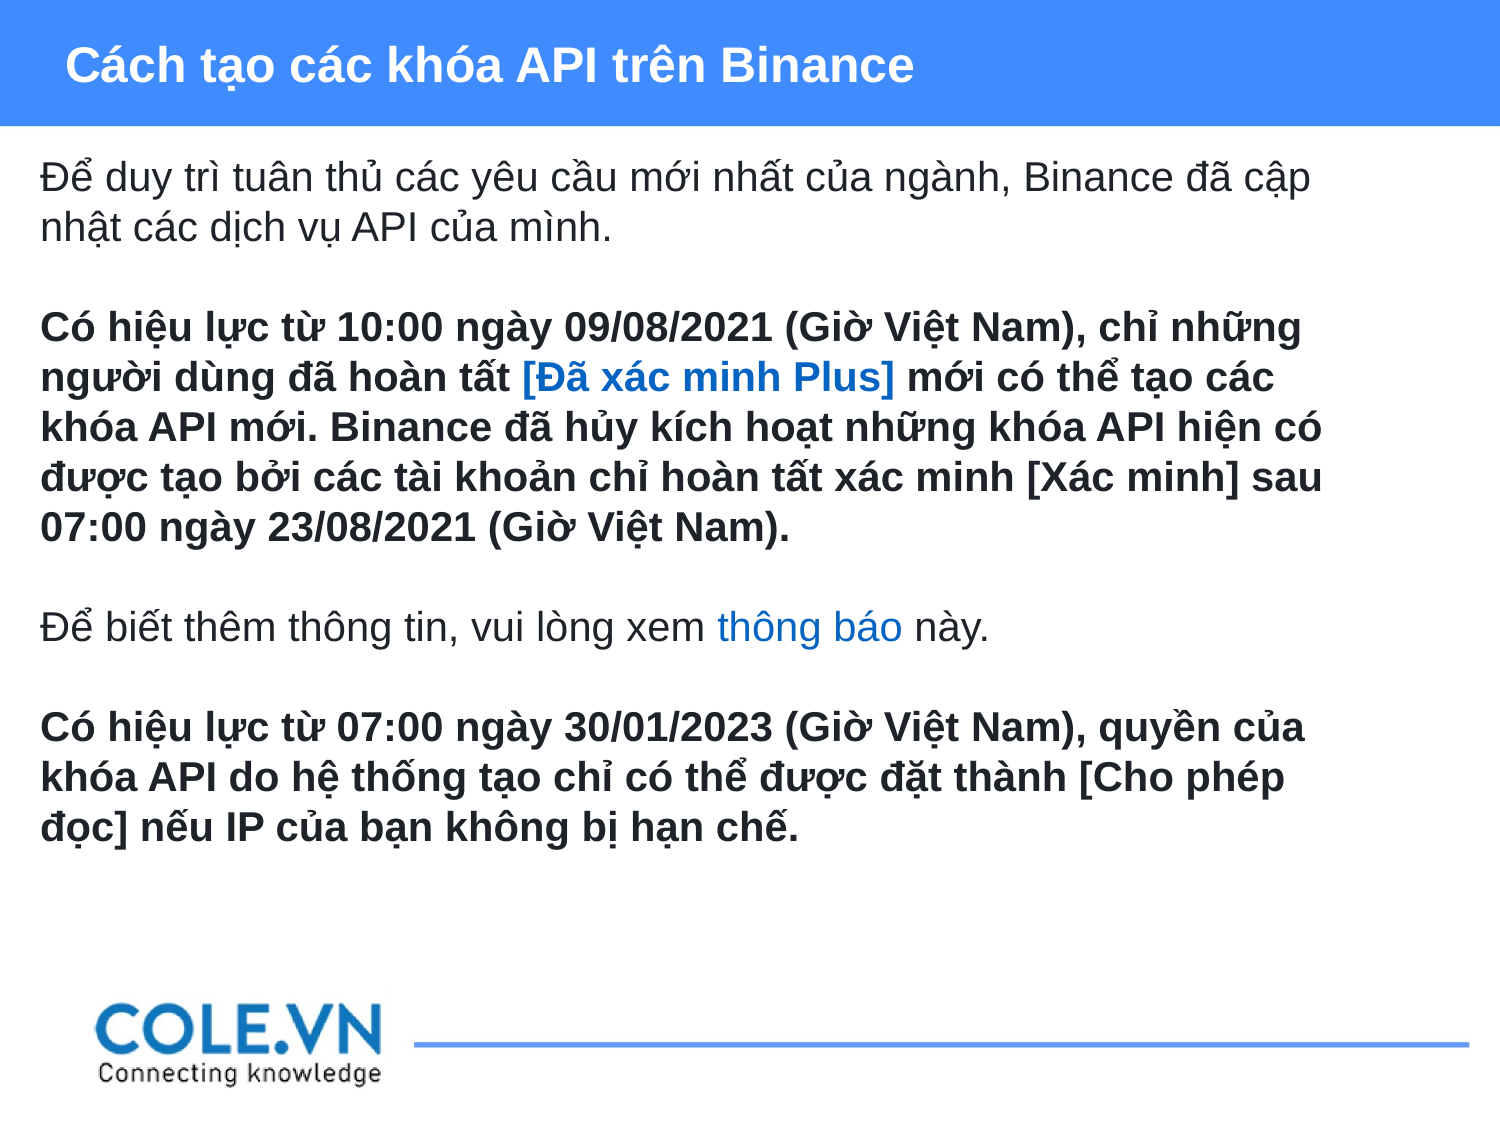

Cách tạo các khóa API trên Binance
Để duy trì tuân thủ các yêu cầu mới nhất của ngành, Binance đã cập nhật các dịch vụ API của mình.

Có hiệu lực từ 10:00 ngày 09/08/2021 (Giờ Việt Nam), chỉ những người dùng đã hoàn tất [Đã xác minh Plus] mới có thể tạo các khóa API mới. Binance đã hủy kích hoạt những khóa API hiện có được tạo bởi các tài khoản chỉ hoàn tất xác minh [Xác minh] sau 07:00 ngày 23/08/2021 (Giờ Việt Nam).

Để biết thêm thông tin, vui lòng xem thông báo này.

Có hiệu lực từ 07:00 ngày 30/01/2023 (Giờ Việt Nam), quyền của khóa API do hệ thống tạo chỉ có thể được đặt thành [Cho phép đọc] nếu IP của bạn không bị hạn chế.